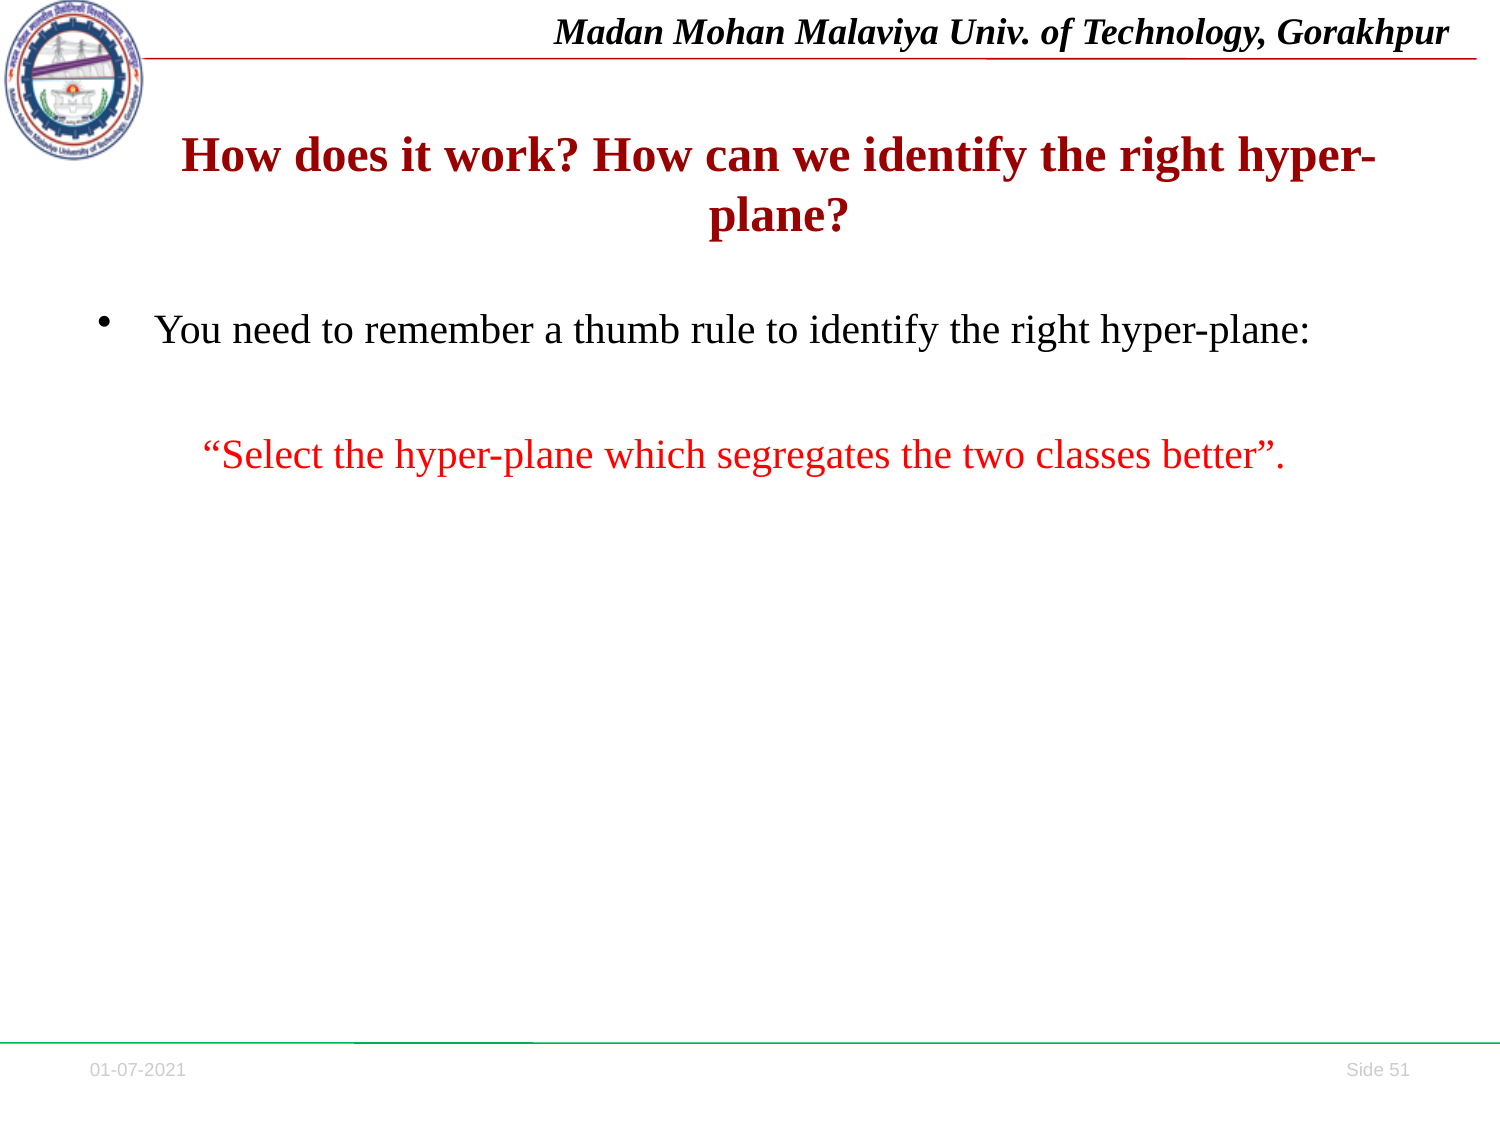

# How does it work? How can we identify the right hyper-plane?

You need to remember a thumb rule to identify the right hyper-plane:

“Select the hyper-plane which segregates the two classes better”.